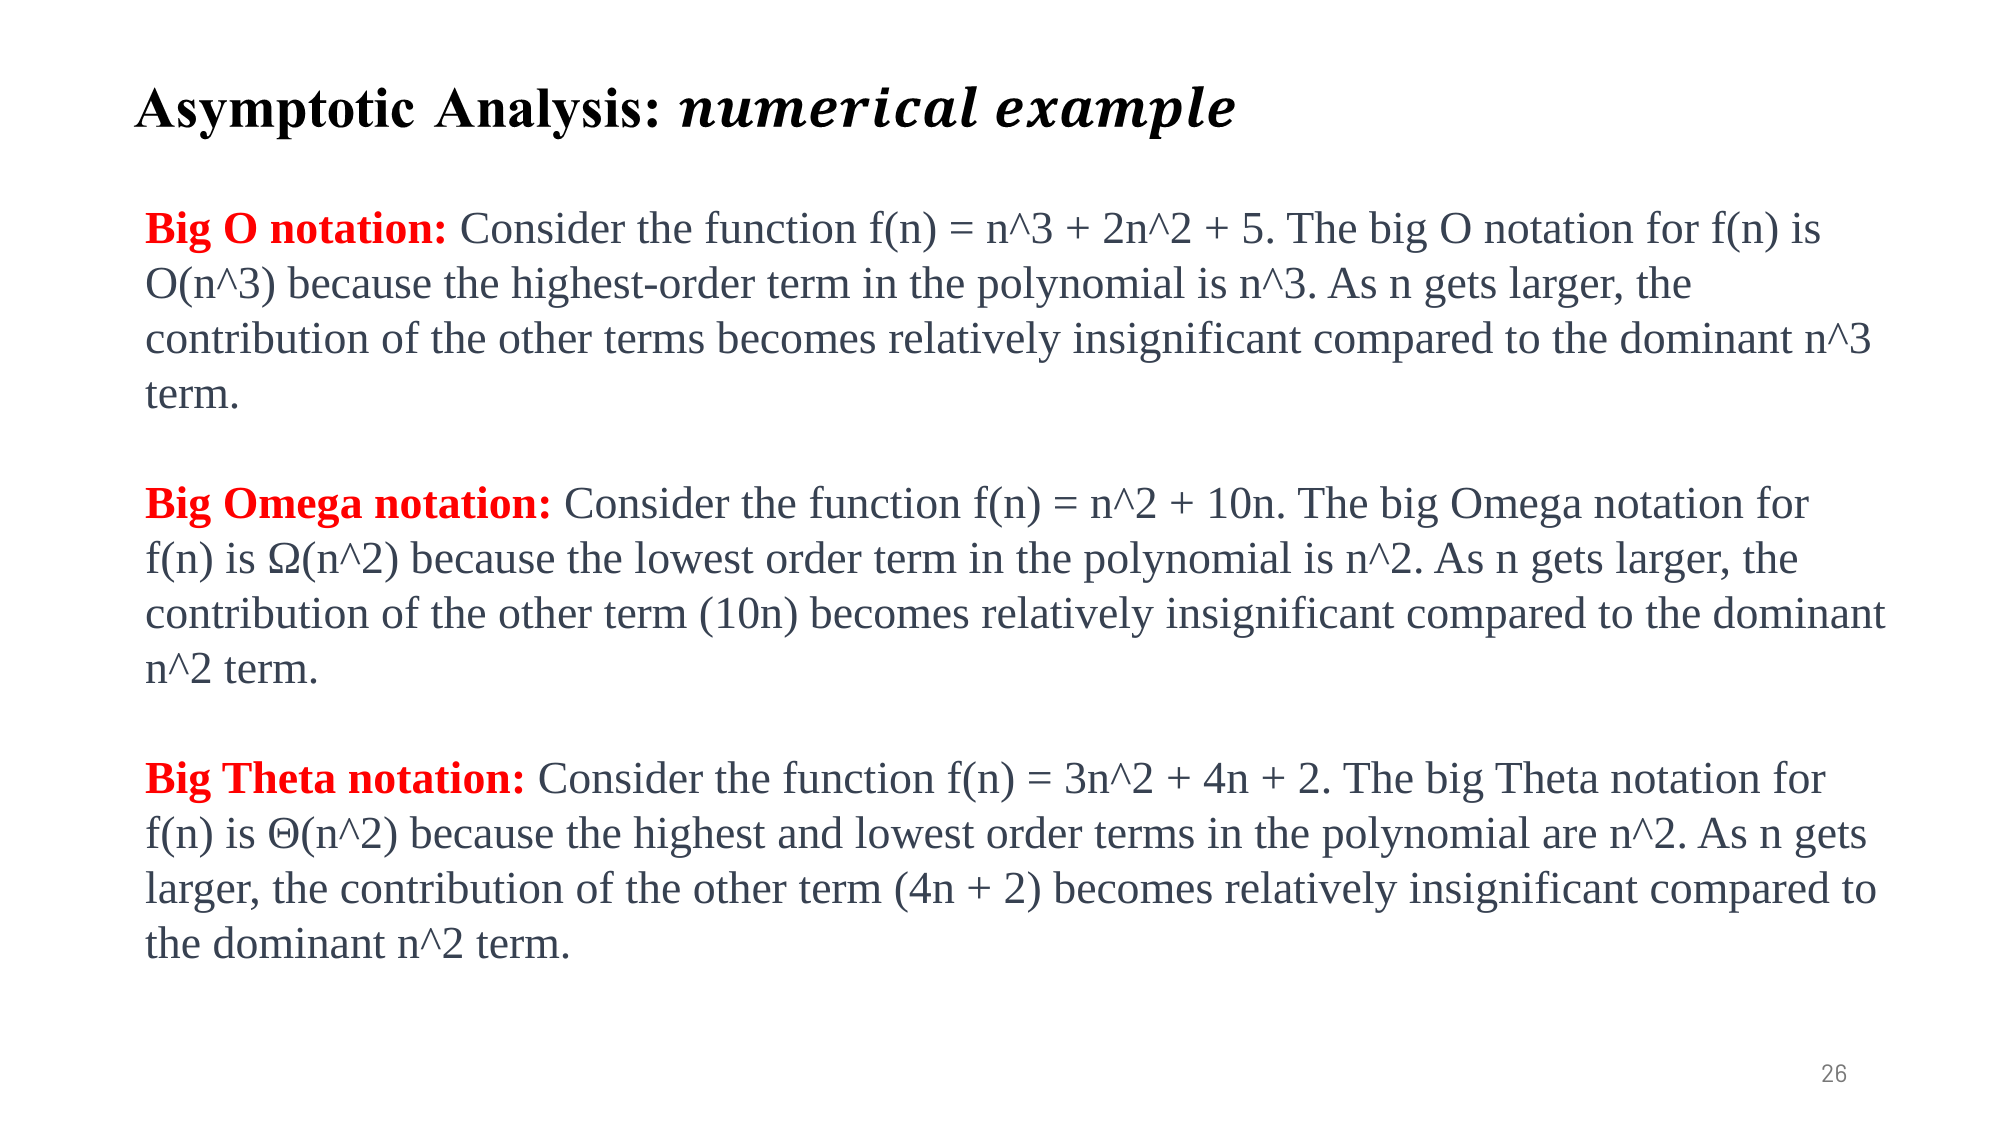

Big O notation: Consider the function f(n) = n^3 + 2n^2 + 5. The big O notation for f(n) is O(n^3) because the highest-order term in the polynomial is n^3. As n gets larger, the contribution of the other terms becomes relatively insignificant compared to the dominant n^3 term.

Big Omega notation: Consider the function f(n) = n^2 + 10n. The big Omega notation for f(n) is Ω(n^2) because the lowest order term in the polynomial is n^2. As n gets larger, the contribution of the other term (10n) becomes relatively insignificant compared to the dominant n^2 term.

Big Theta notation: Consider the function f(n) = 3n^2 + 4n + 2. The big Theta notation for f(n) is Θ(n^2) because the highest and lowest order terms in the polynomial are n^2. As n gets larger, the contribution of the other term (4n + 2) becomes relatively insignificant compared to the dominant n^2 term.
26